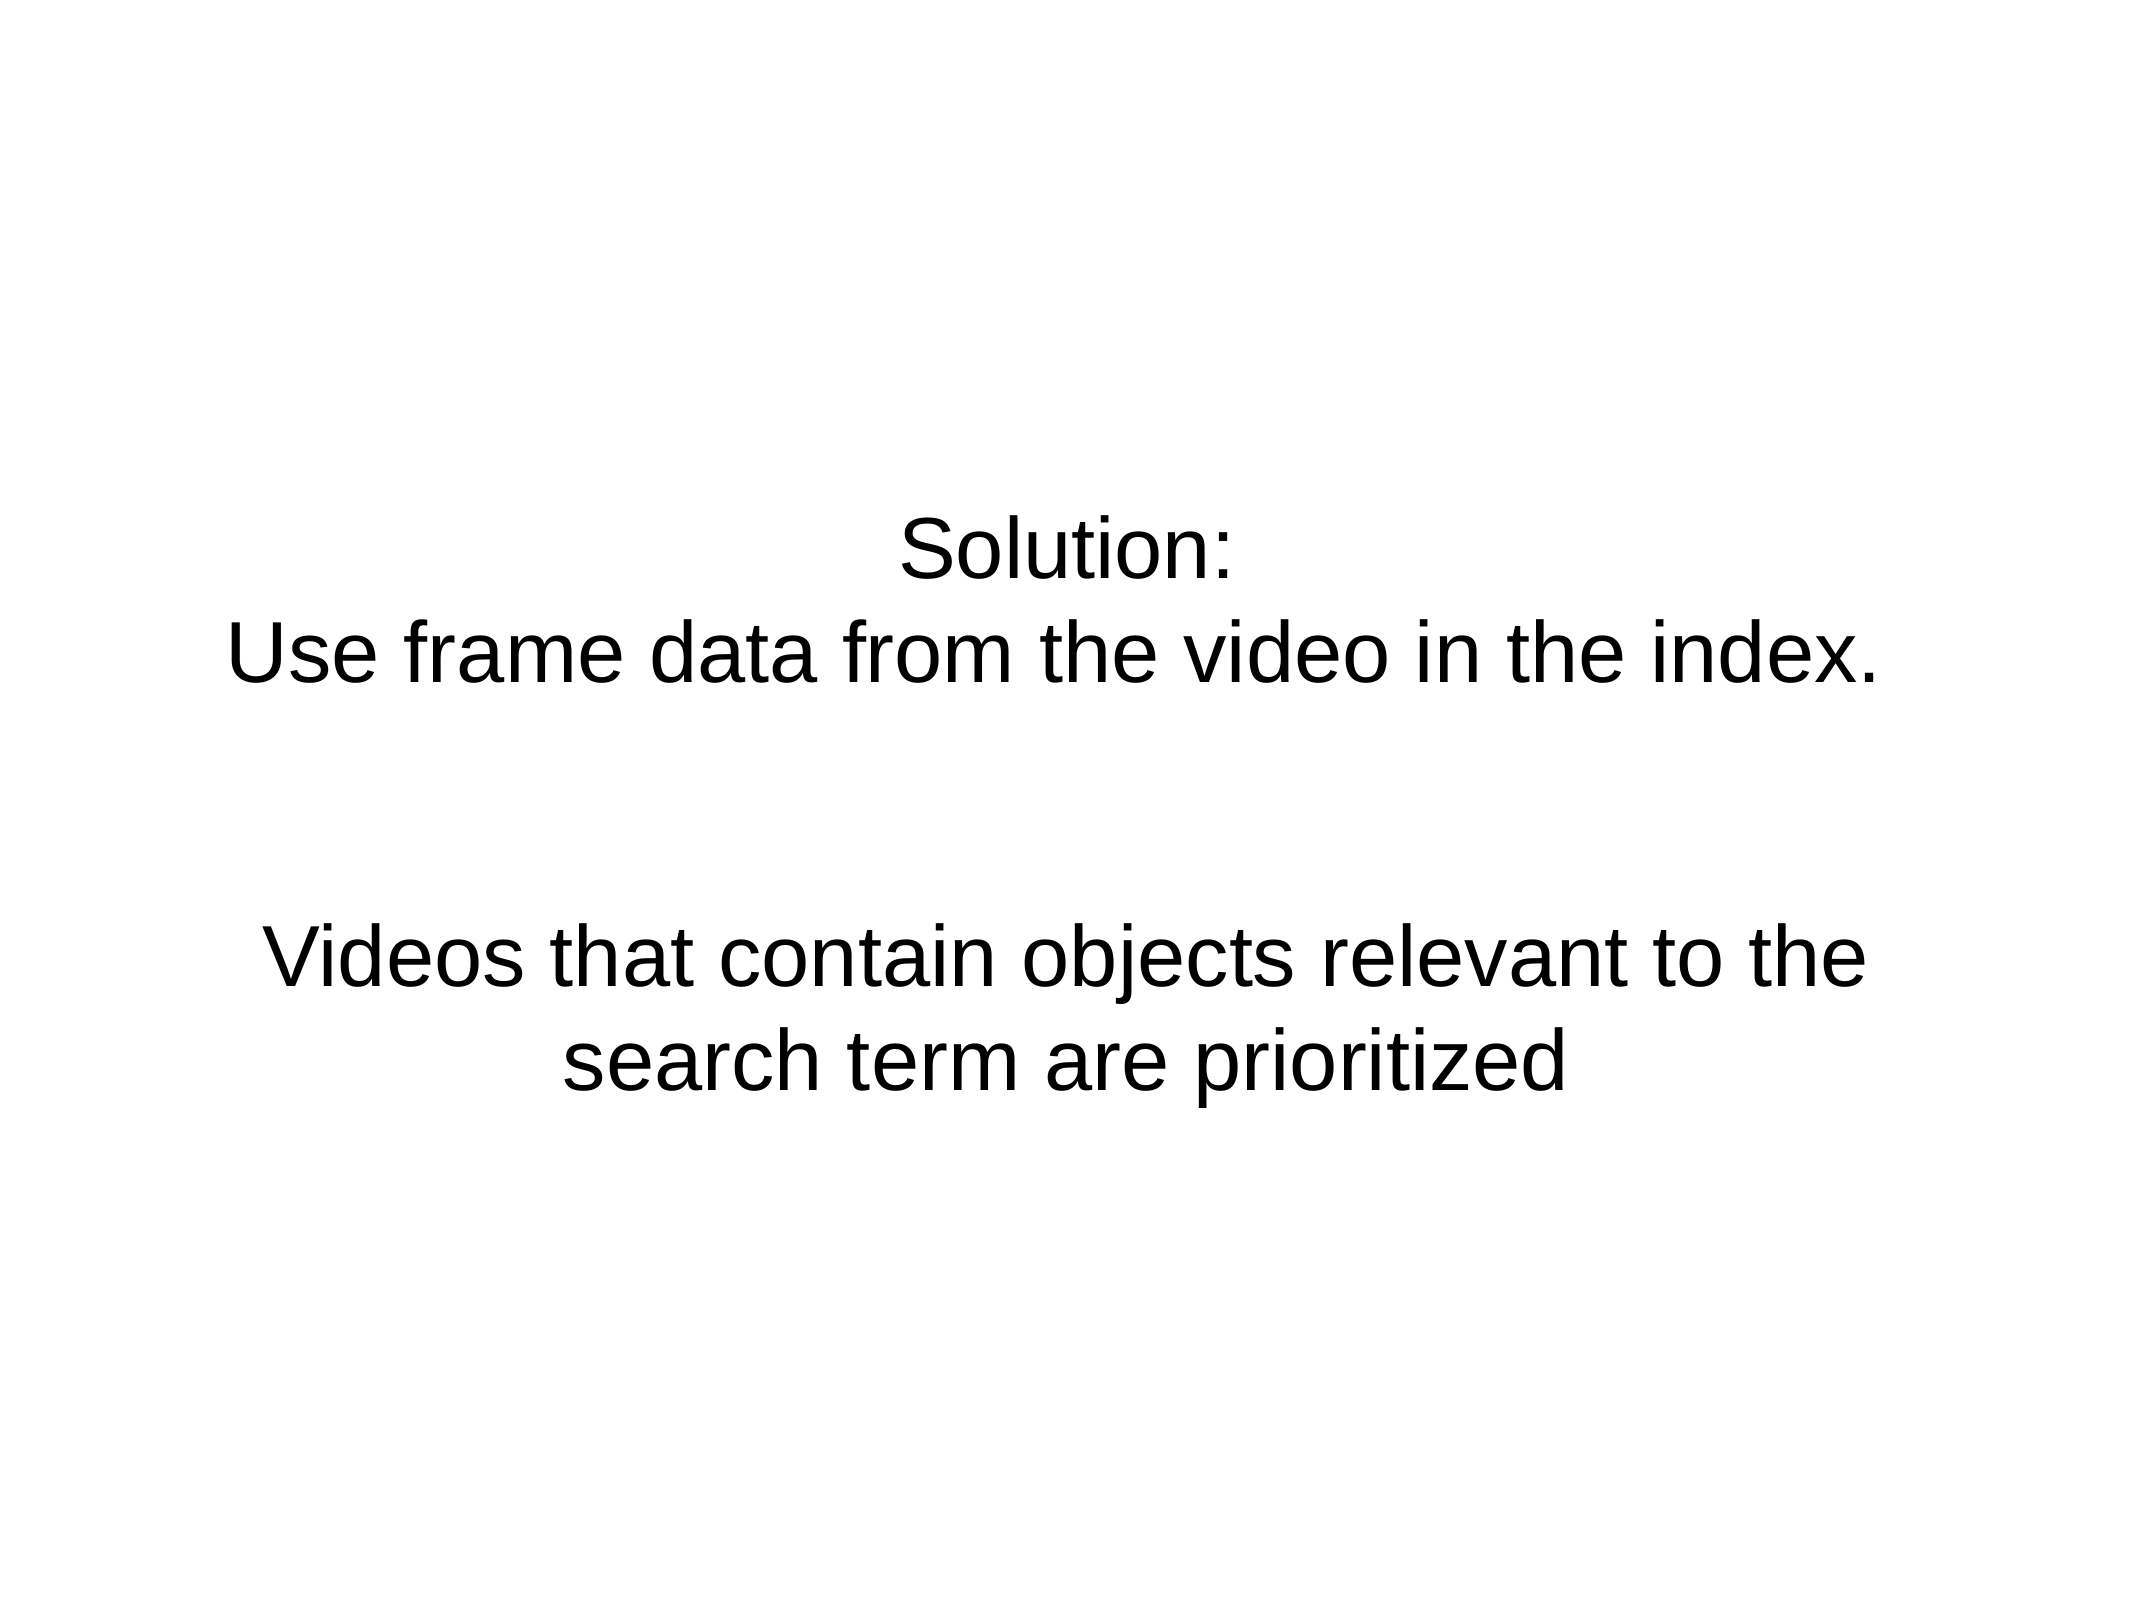

# Solution:
Use frame data from the video in the index.

Videos that contain objects relevant to the search term are prioritized